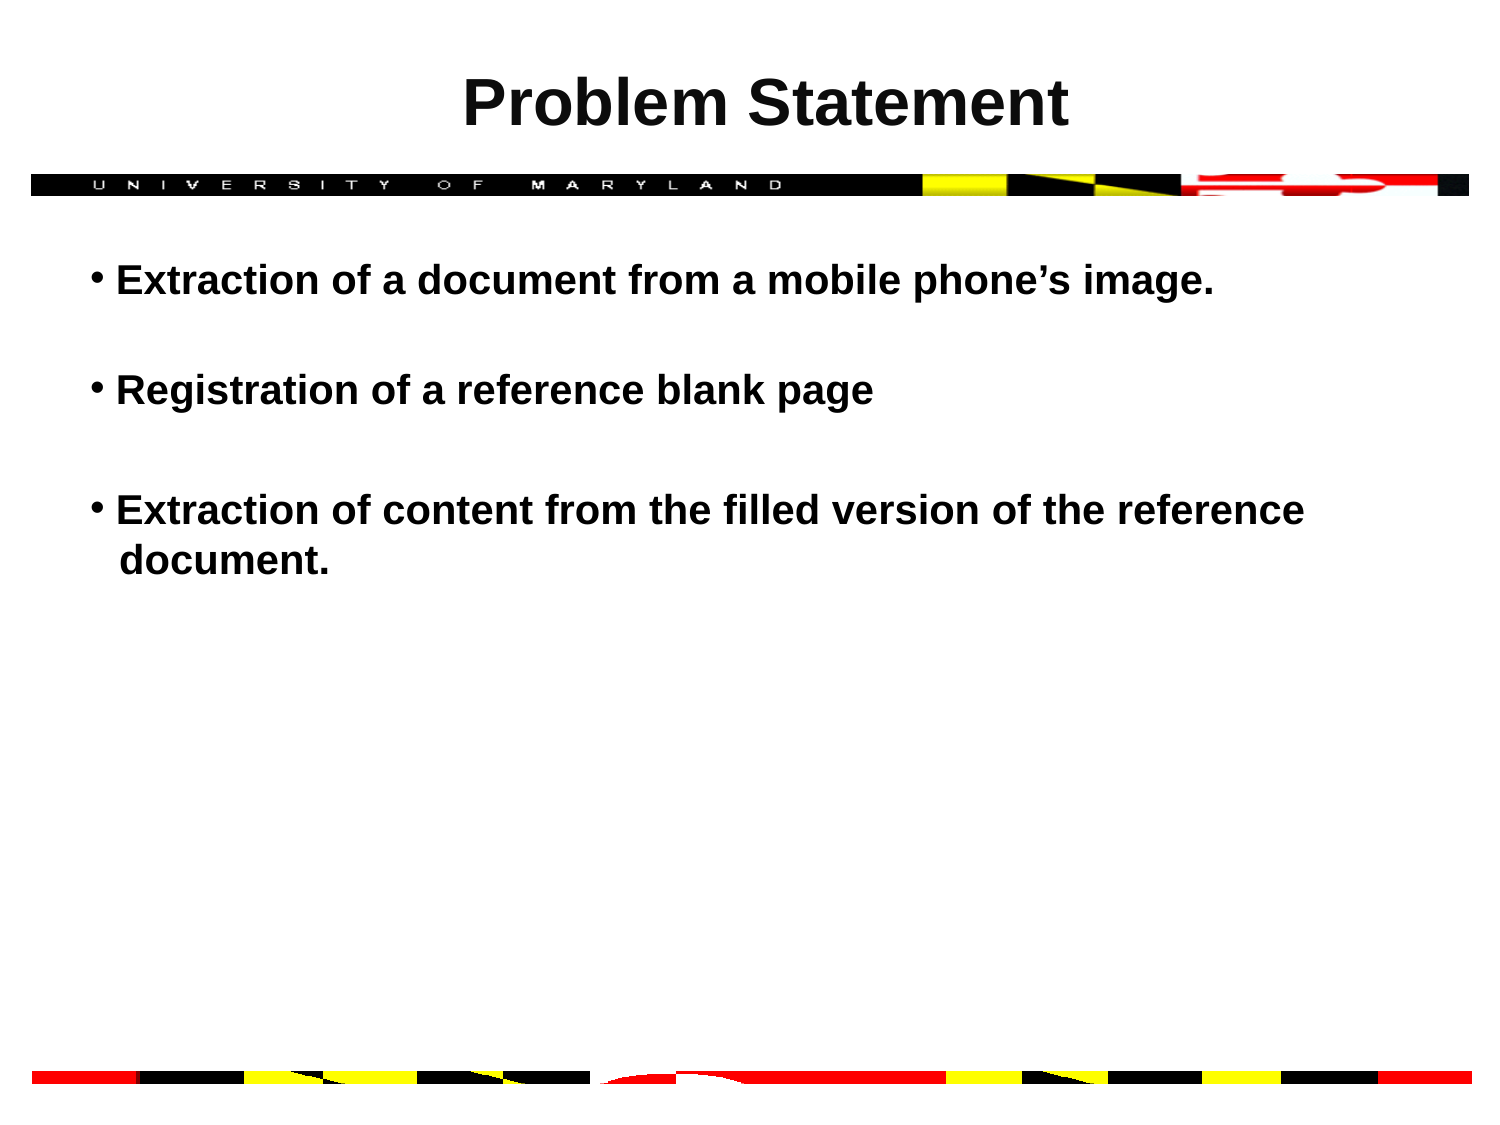

# Problem Statement
 Extraction of a document from a mobile phone’s image.
 Registration of a reference blank page

 Extraction of content from the filled version of the reference
  document.